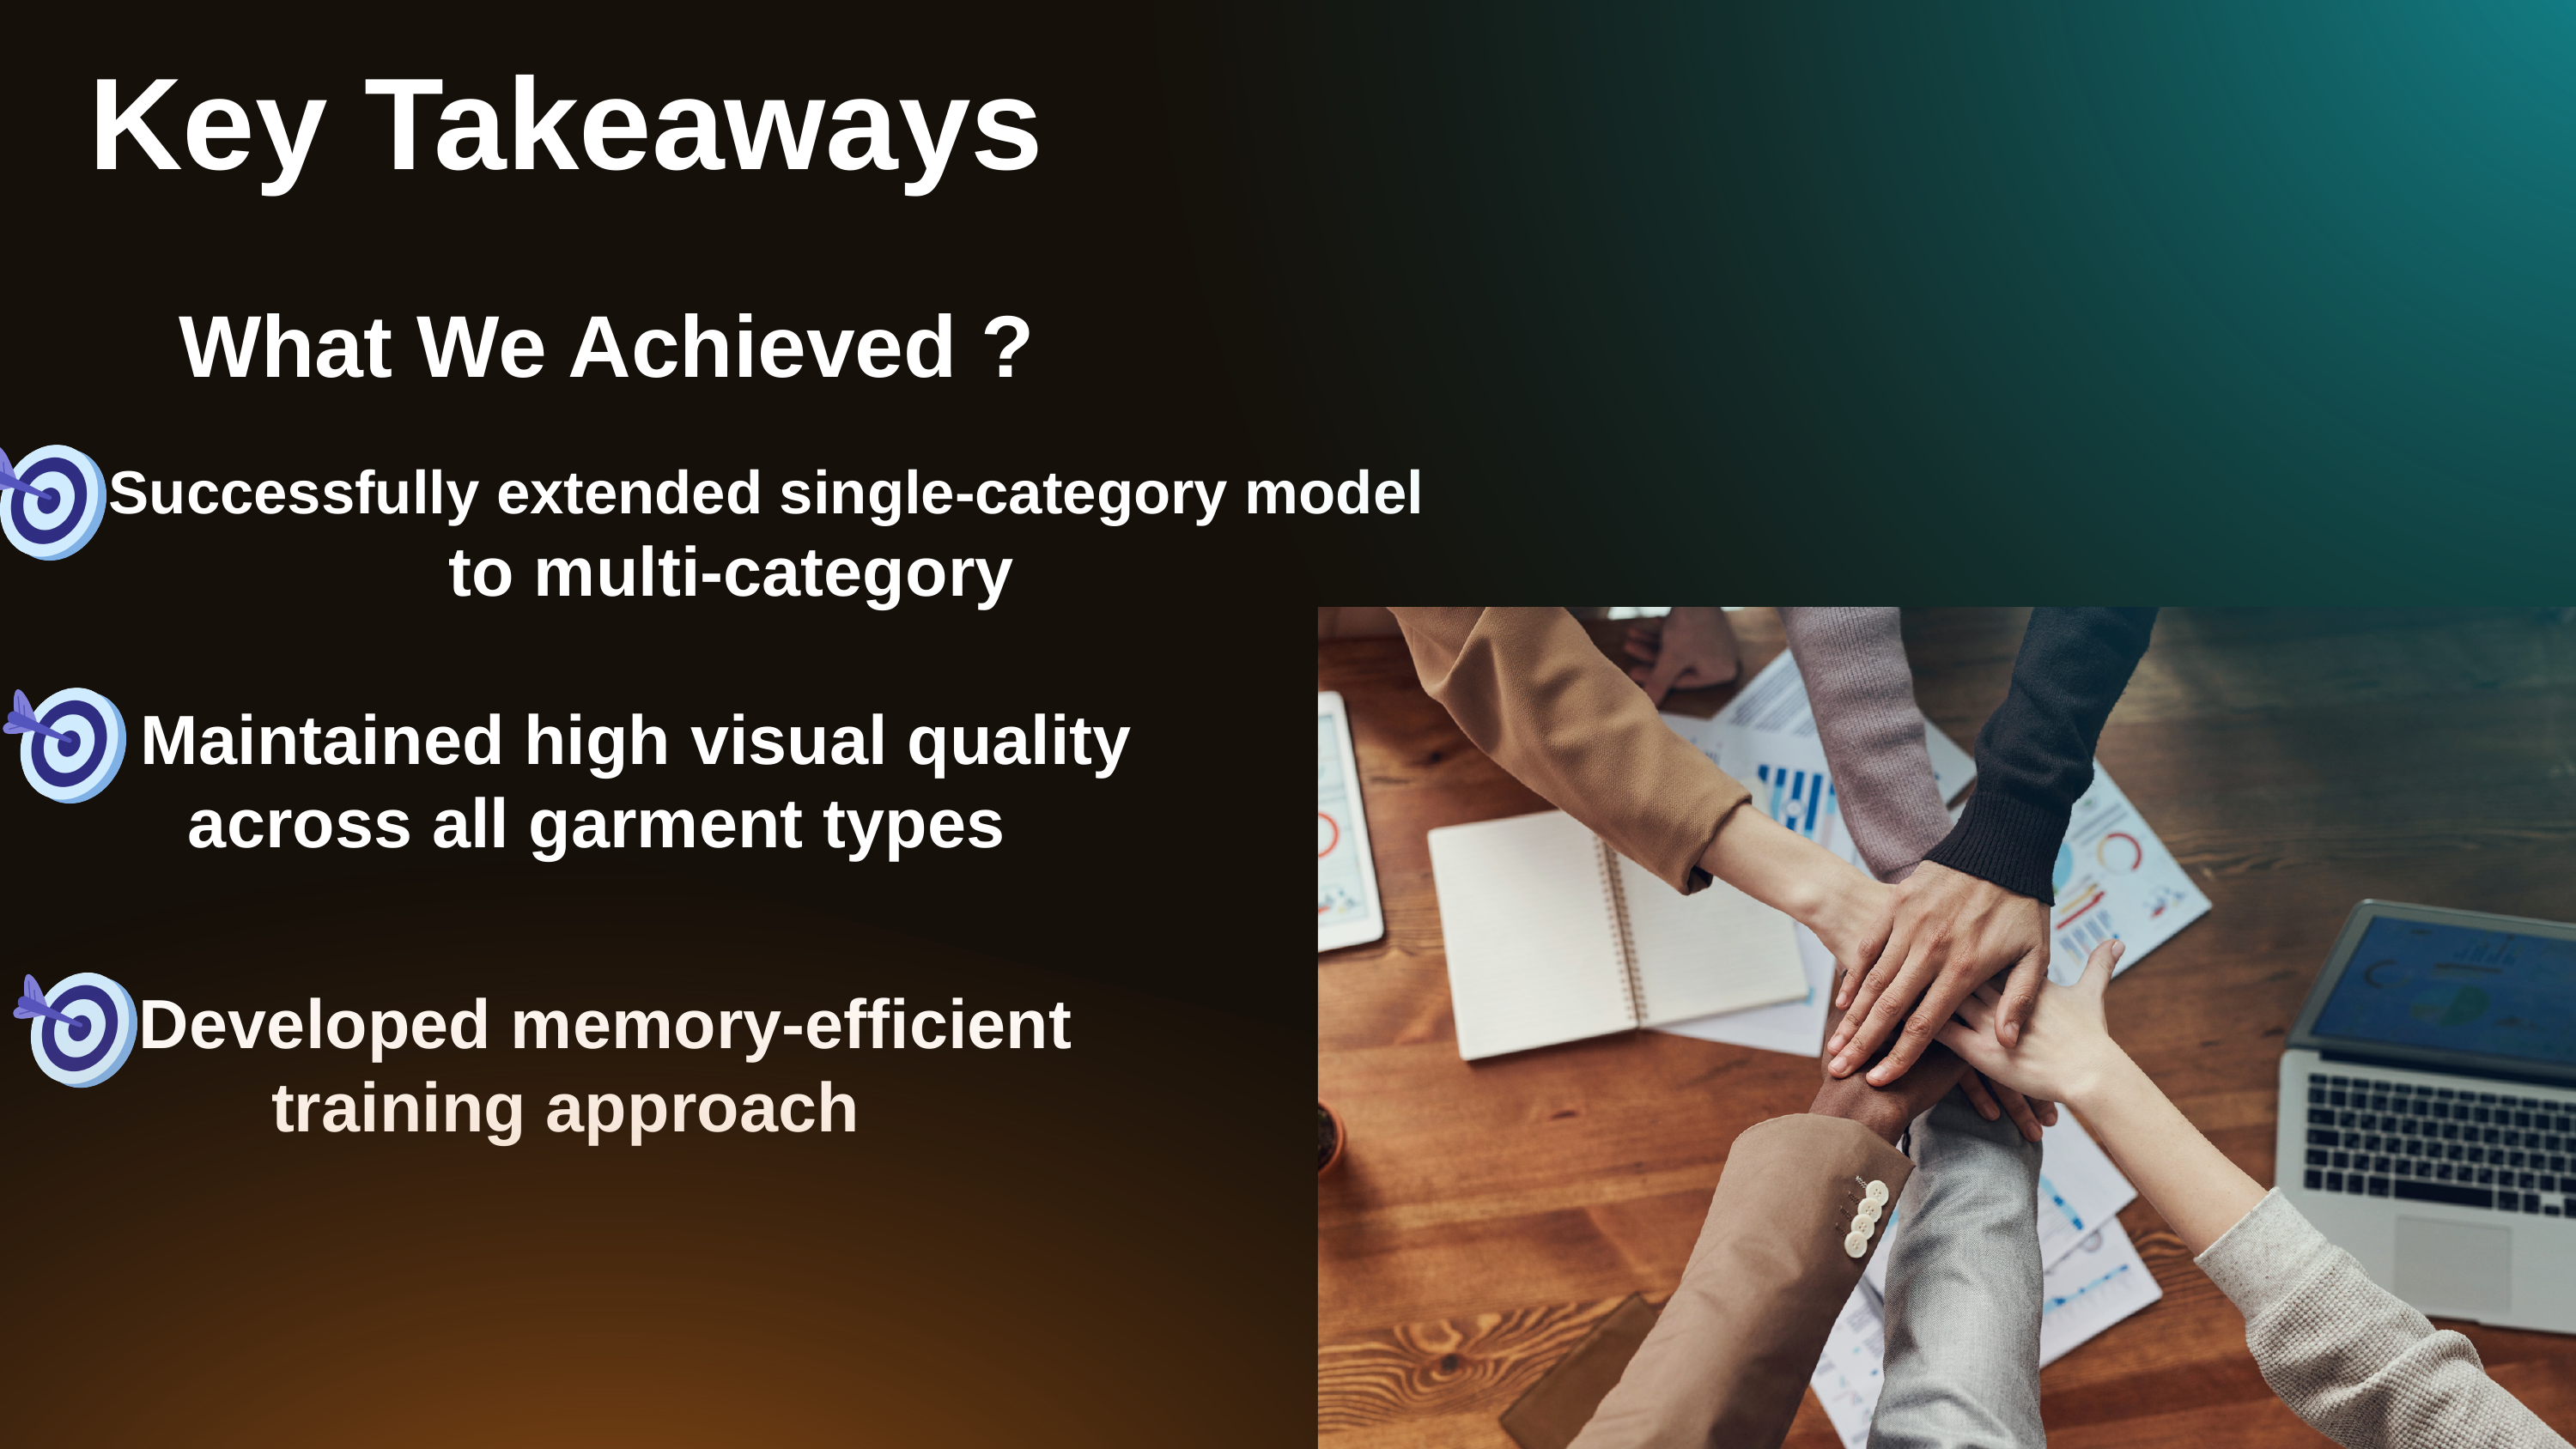

Key Takeaways
What We Achieved ?

✅ Successfully extended single-category model
 to multi-category

✅ Maintained high visual quality
across all garment types

✅ Developed memory-efficient
 training approach